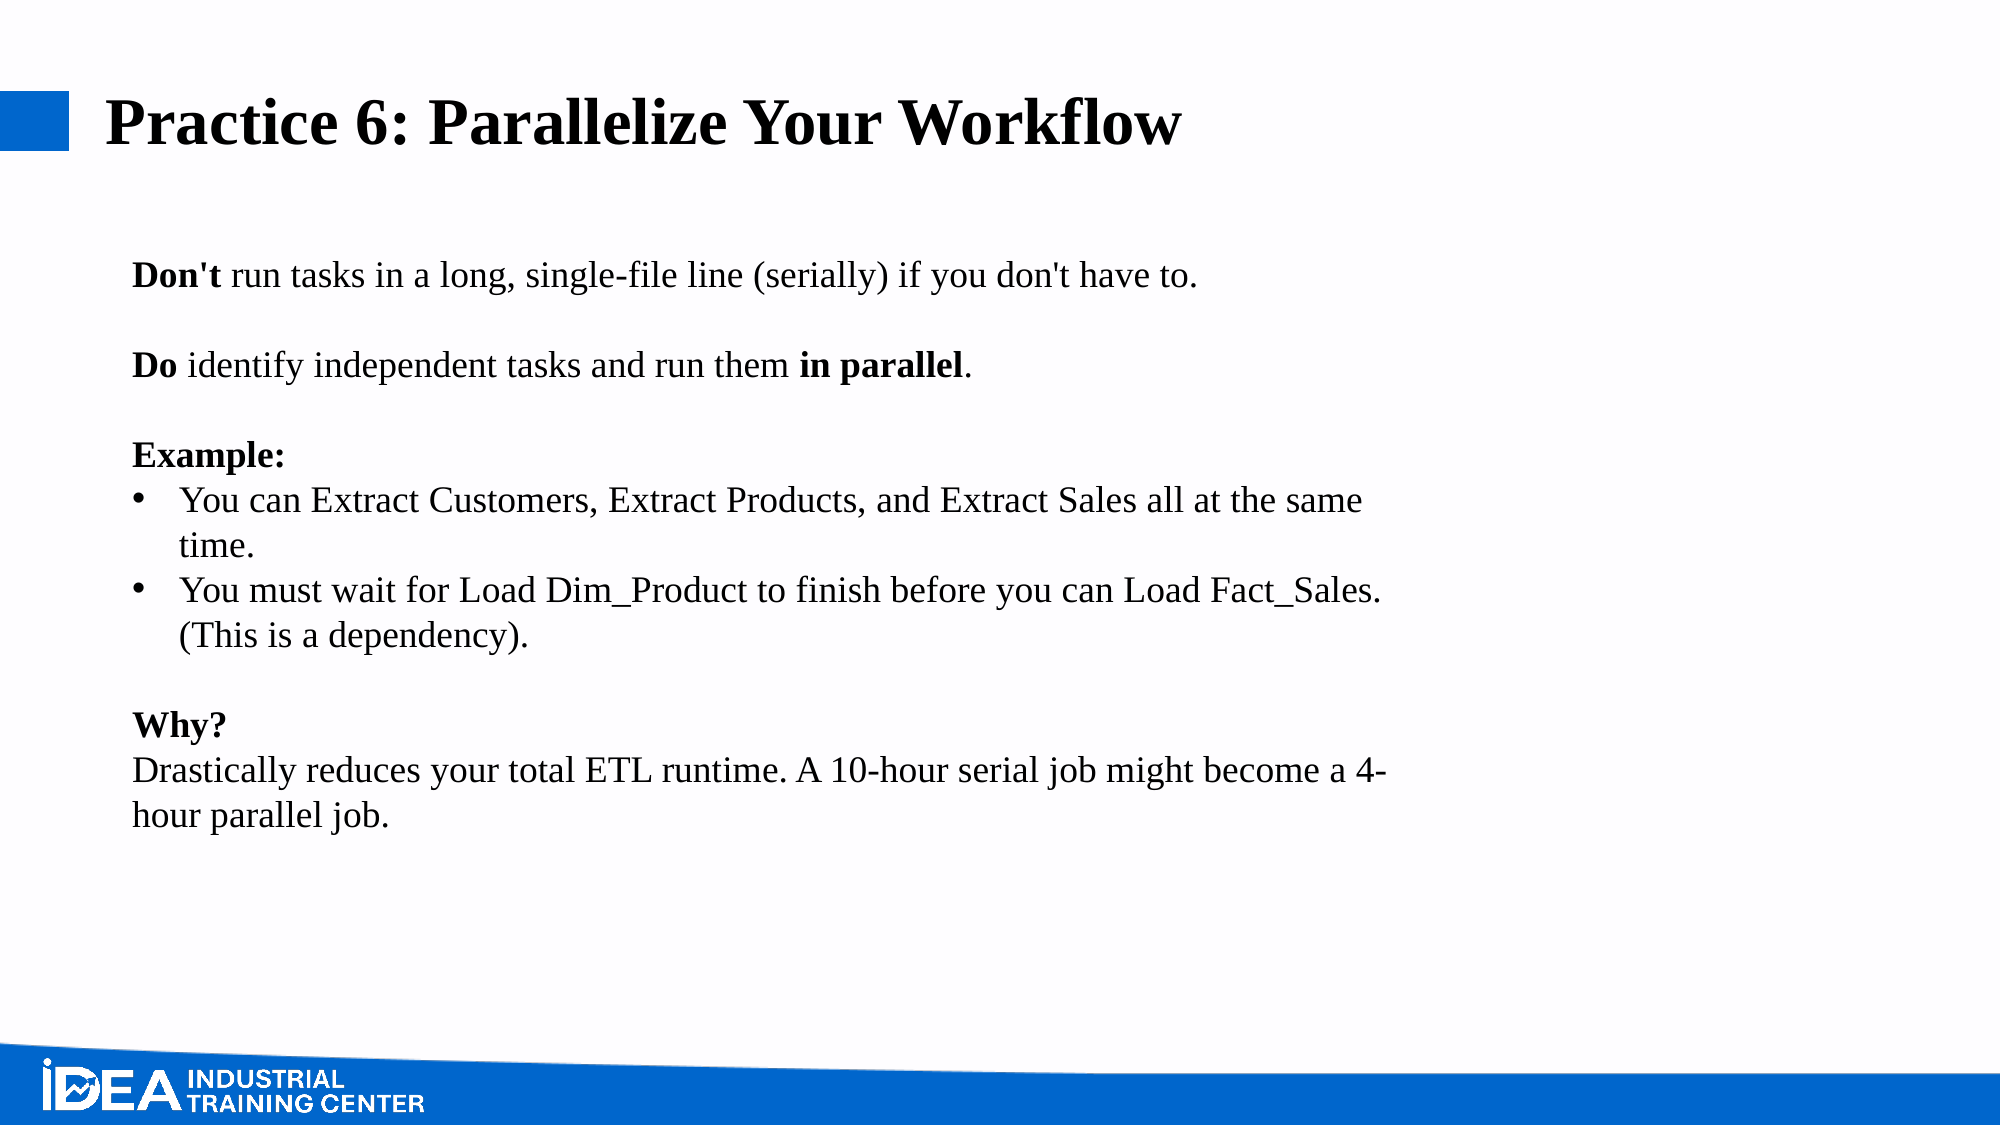

# Practice 6: Parallelize Your Workflow

Don't run tasks in a long, single-file line (serially) if you don't have to.

Do identify independent tasks and run them in parallel.

Example:
You can Extract Customers, Extract Products, and Extract Sales all at the same time.
You must wait for Load Dim_Product to finish before you can Load Fact_Sales. (This is a dependency).

Why?
Drastically reduces your total ETL runtime. A 10-hour serial job might become a 4-hour parallel job.